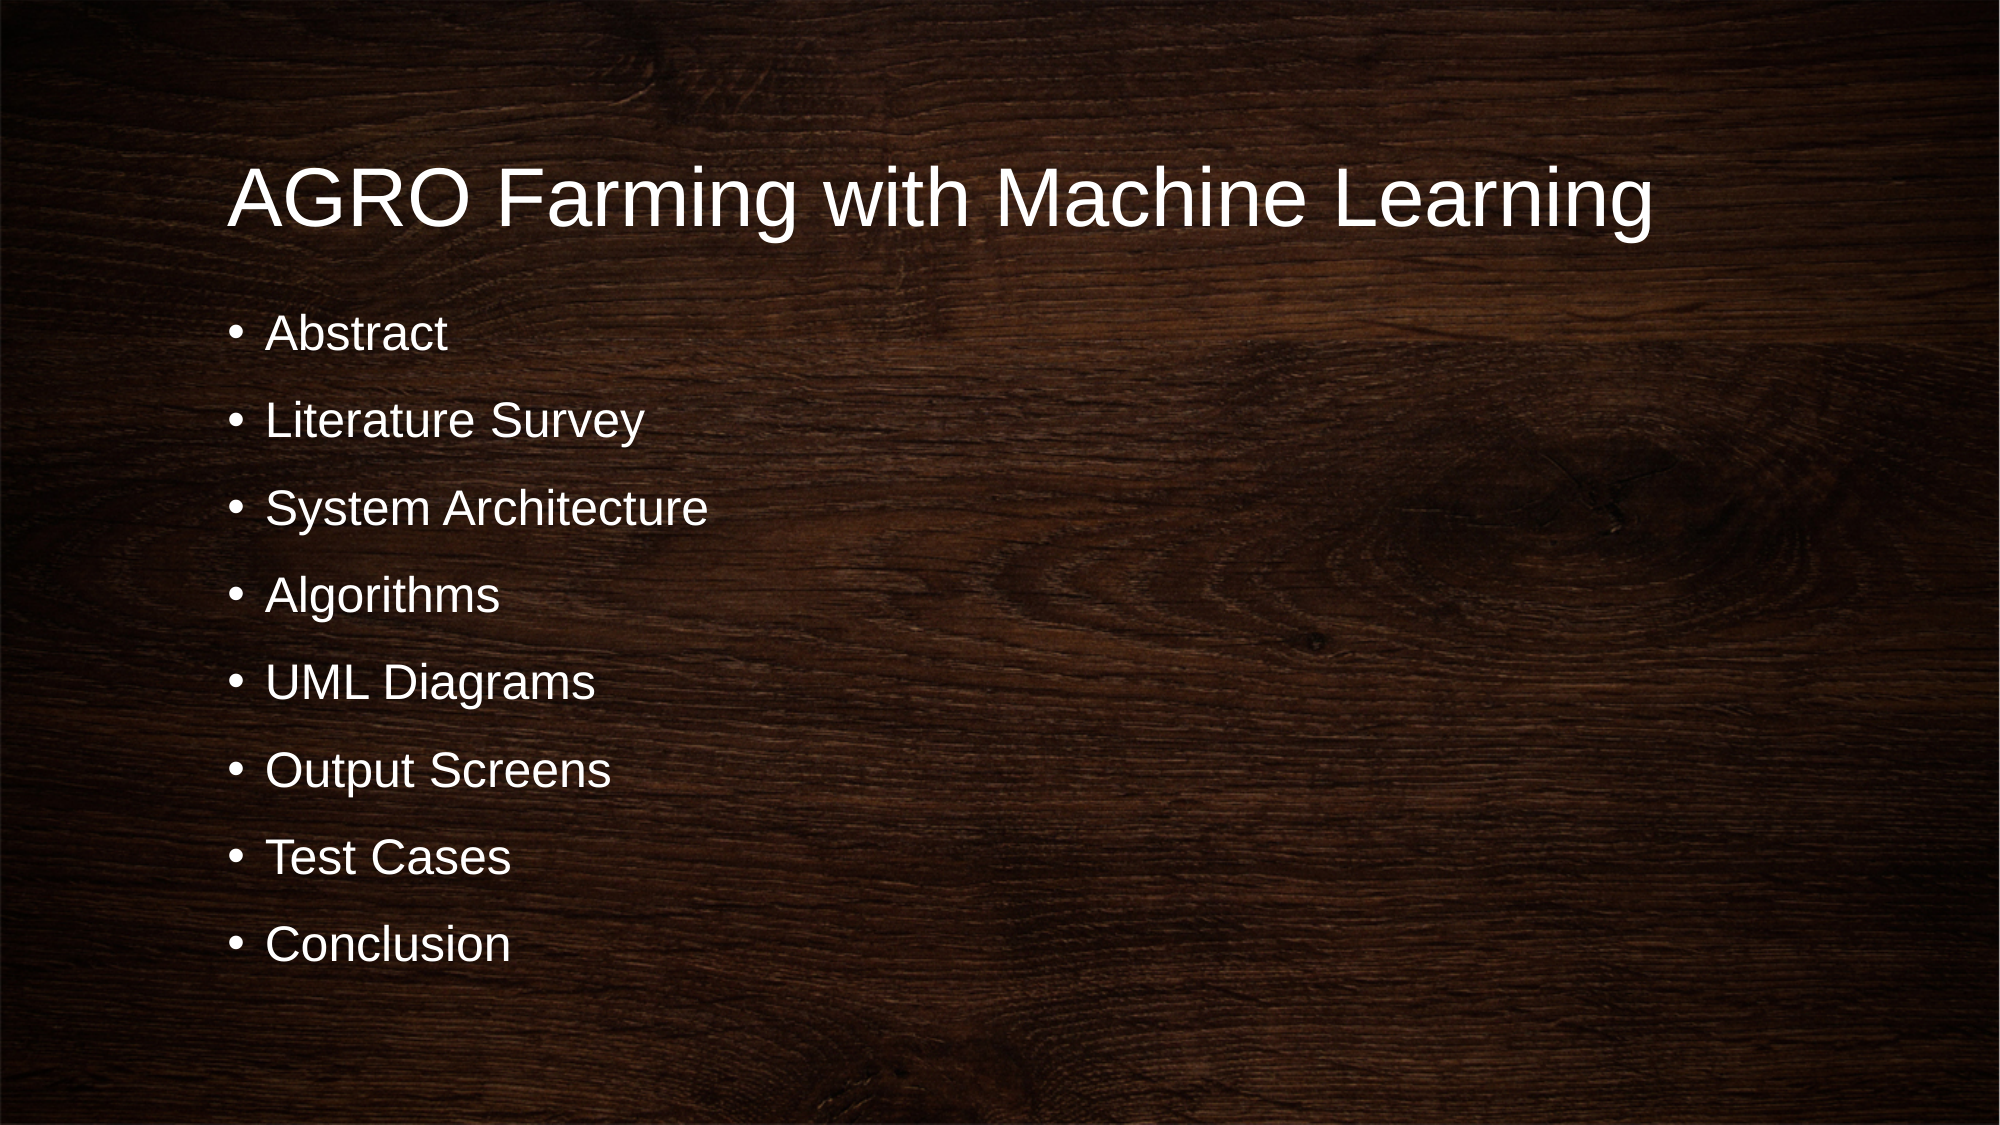

# AGRO Farming with Machine Learning
Abstract
Literature Survey
System Architecture
Algorithms
UML Diagrams
Output Screens
Test Cases
Conclusion